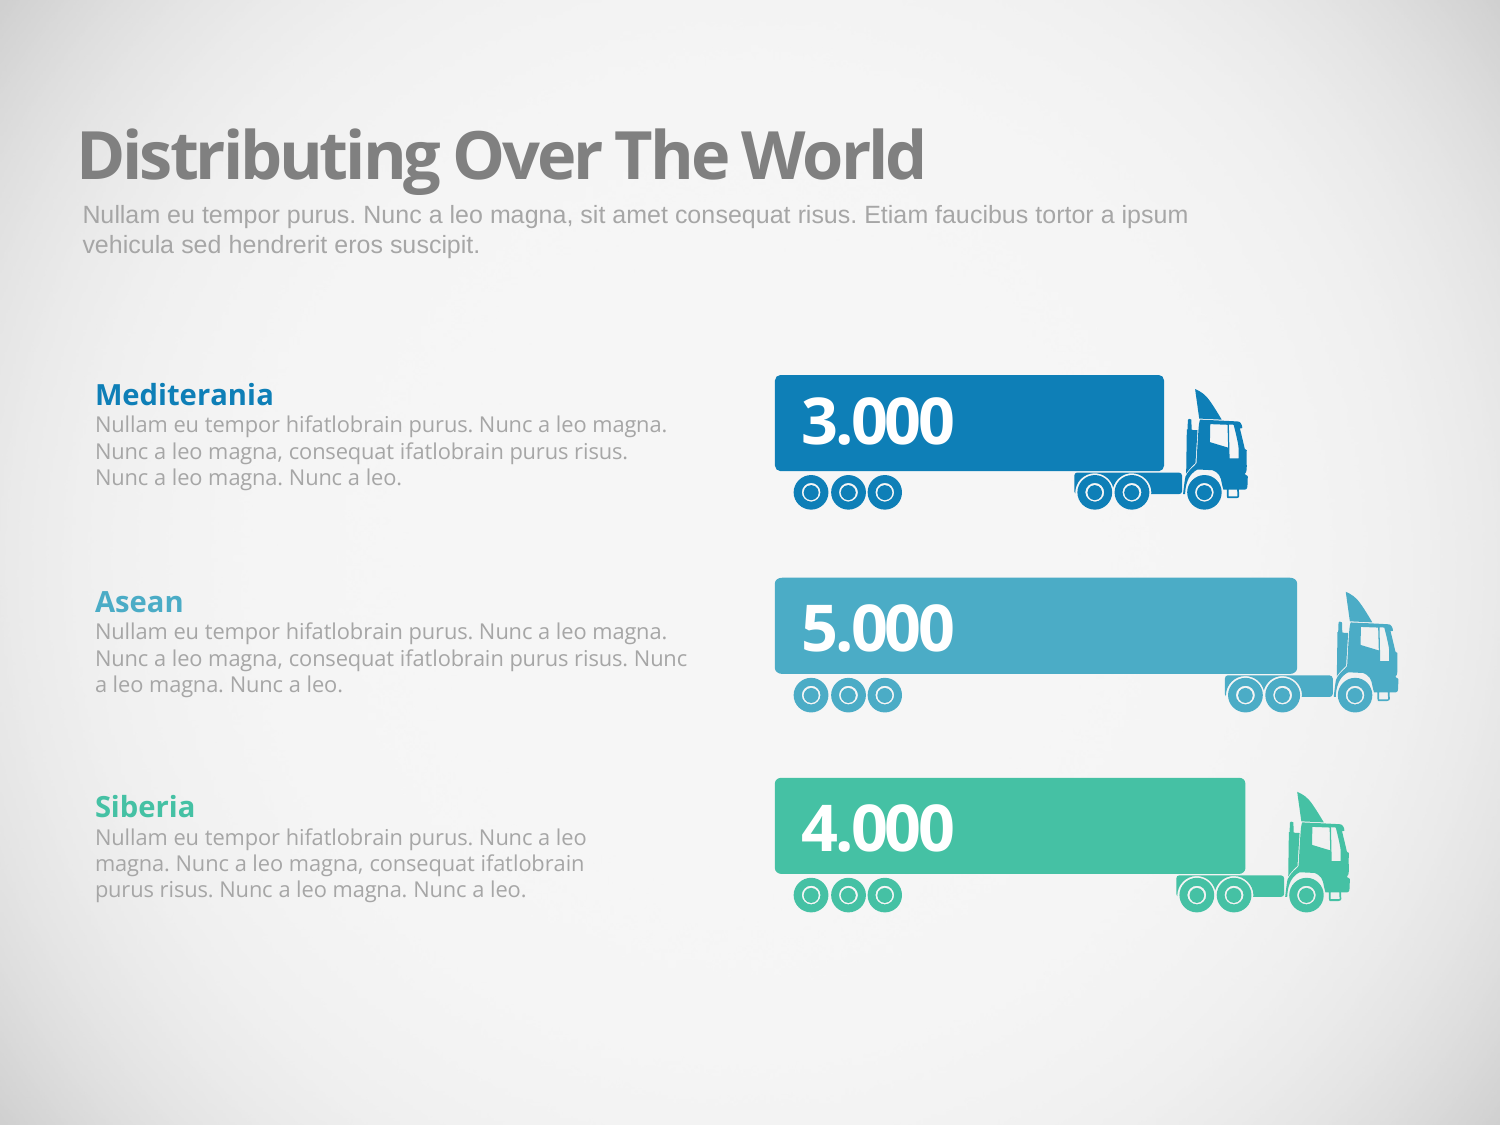

Distributing Over The World
Nullam eu tempor purus. Nunc a leo magna, sit amet consequat risus. Etiam faucibus tortor a ipsum vehicula sed hendrerit eros suscipit.
Mediterania
Nullam eu tempor hifatlobrain purus. Nunc a leo magna. Nunc a leo magna, consequat ifatlobrain purus risus. Nunc a leo magna. Nunc a leo.

3.000
Asean
Nullam eu tempor hifatlobrain purus. Nunc a leo magna. Nunc a leo magna, consequat ifatlobrain purus risus. Nunc a leo magna. Nunc a leo.

5.000
Siberia
Nullam eu tempor hifatlobrain purus. Nunc a leo magna. Nunc a leo magna, consequat ifatlobrain purus risus. Nunc a leo magna. Nunc a leo.

4.000